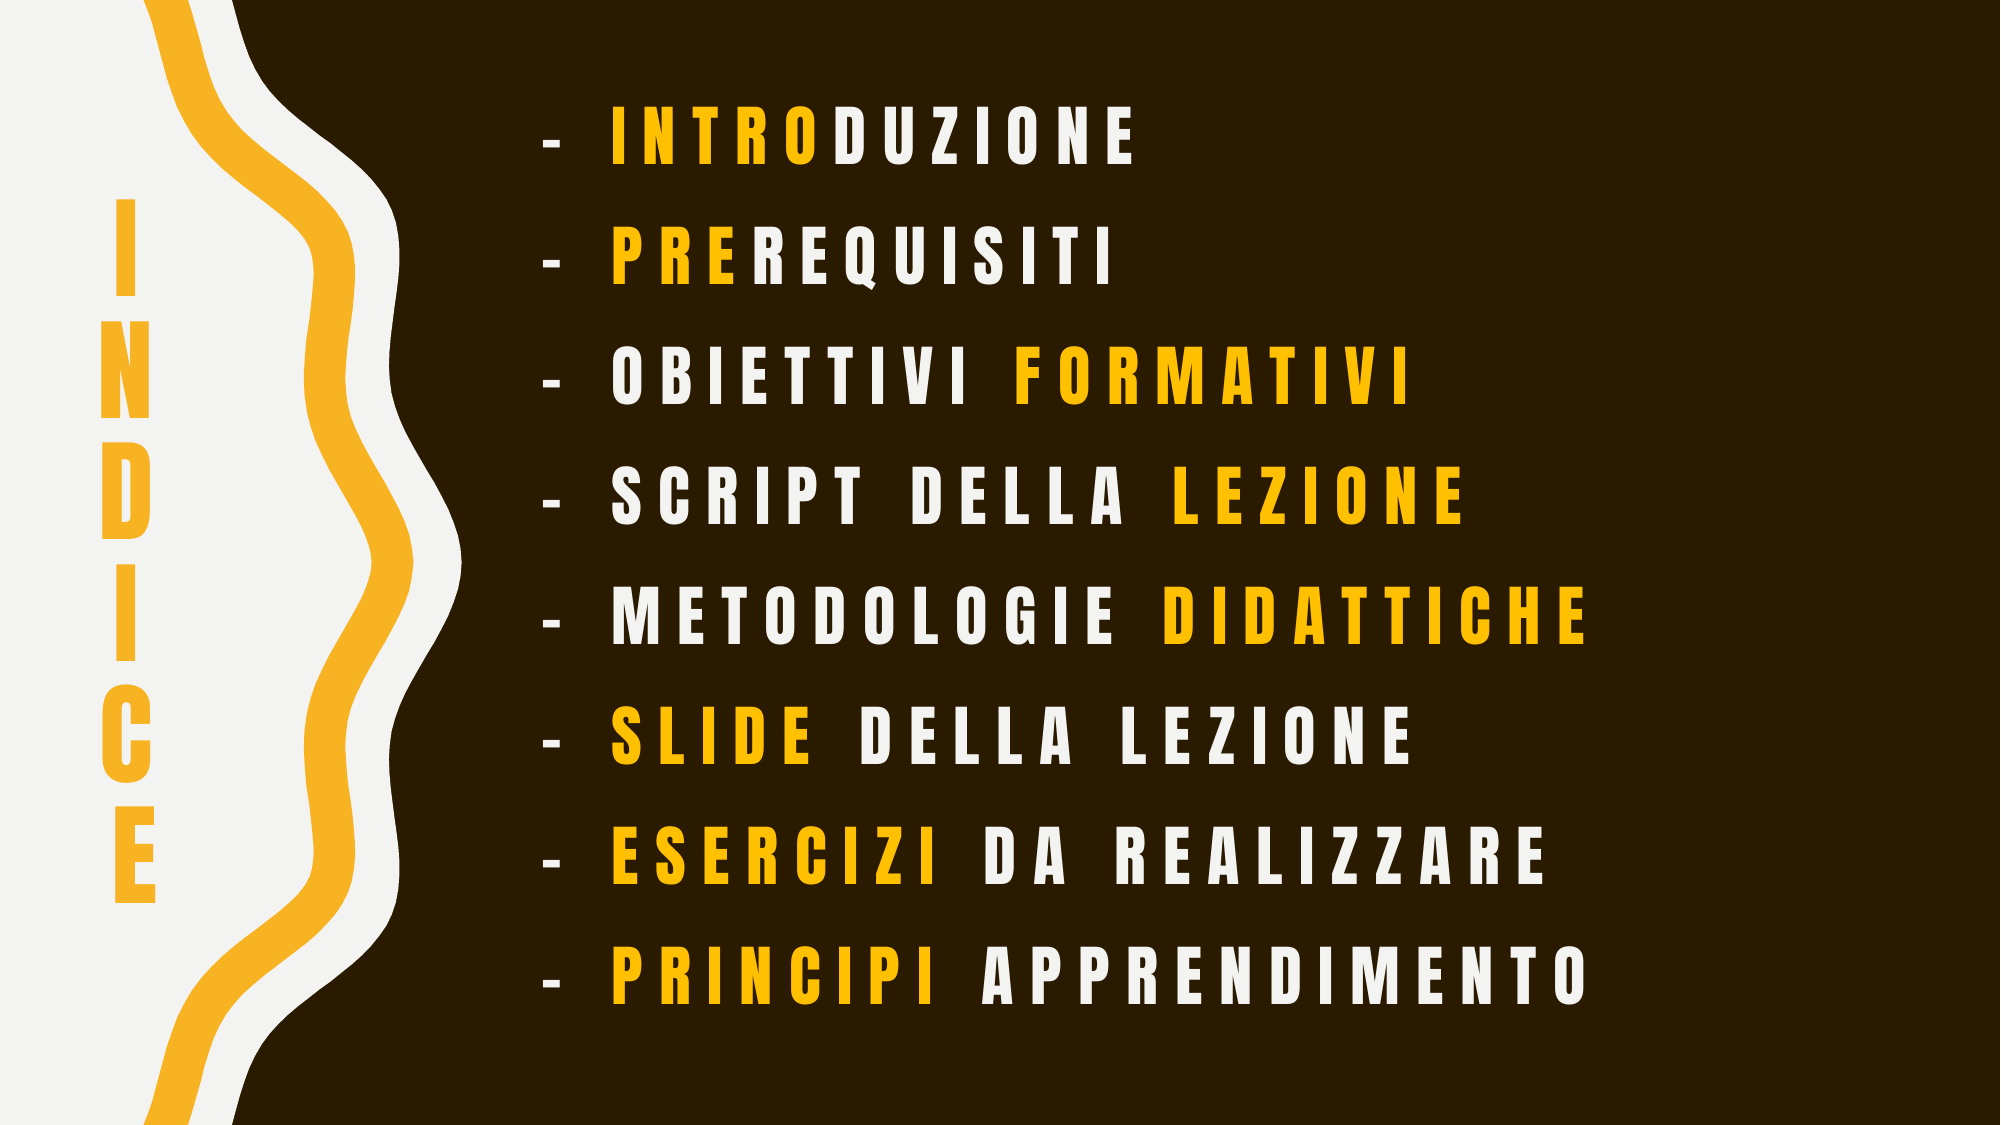

# - Introduzione - Prerequisiti - obiettivi formativi - script della lezione - metodologie didattiche - slide della lezione - esercizi da realizzare - principi apprendimento
indice